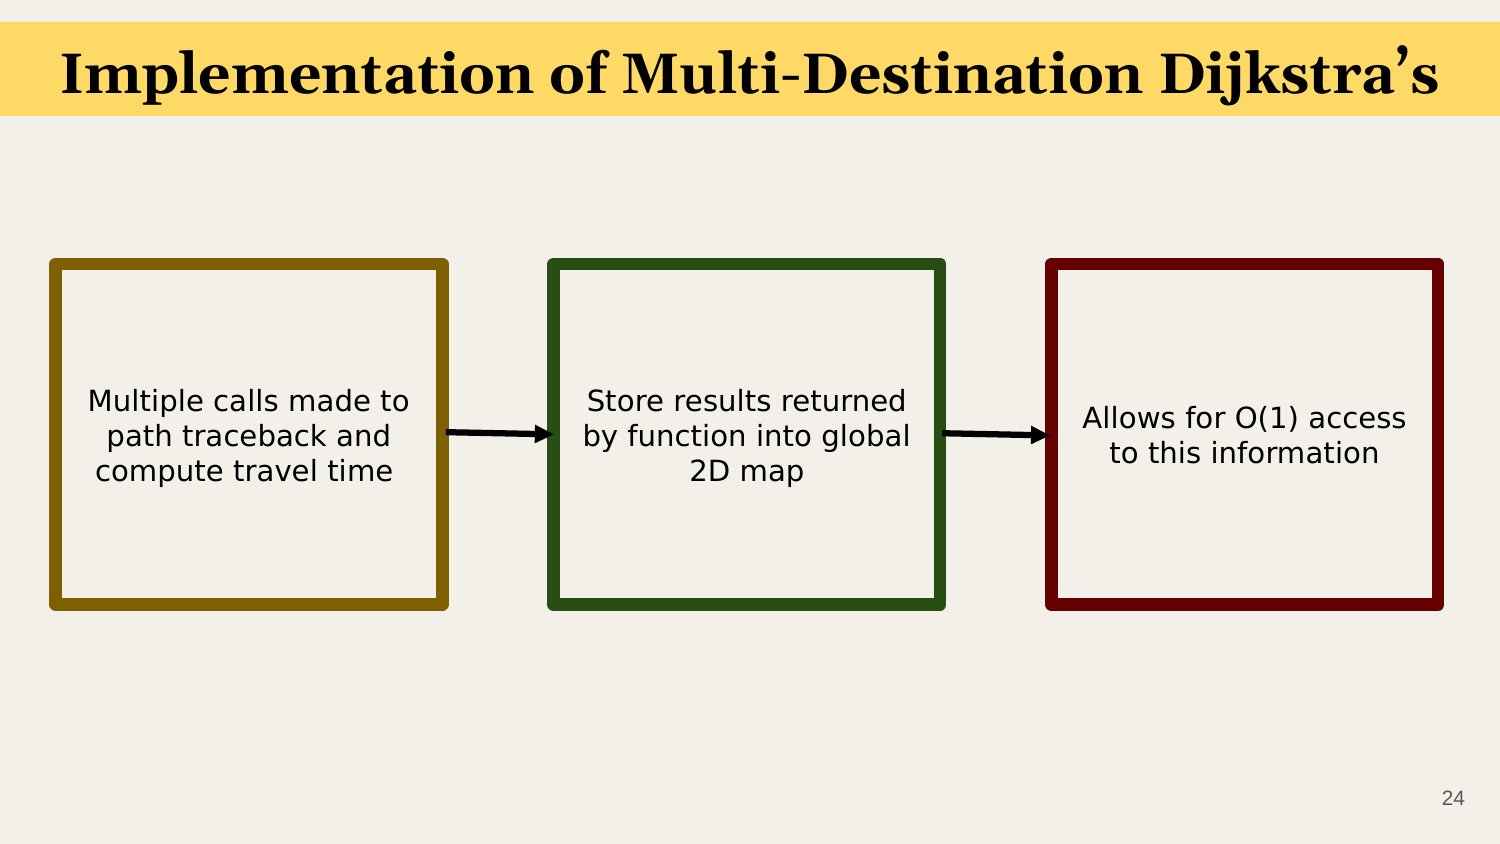

Implementation of Multi-Destination Dijkstra’s
Multiple calls made to path traceback and compute travel time
Store results returned by function into global 2D map
Allows for O(1) access to this information
24